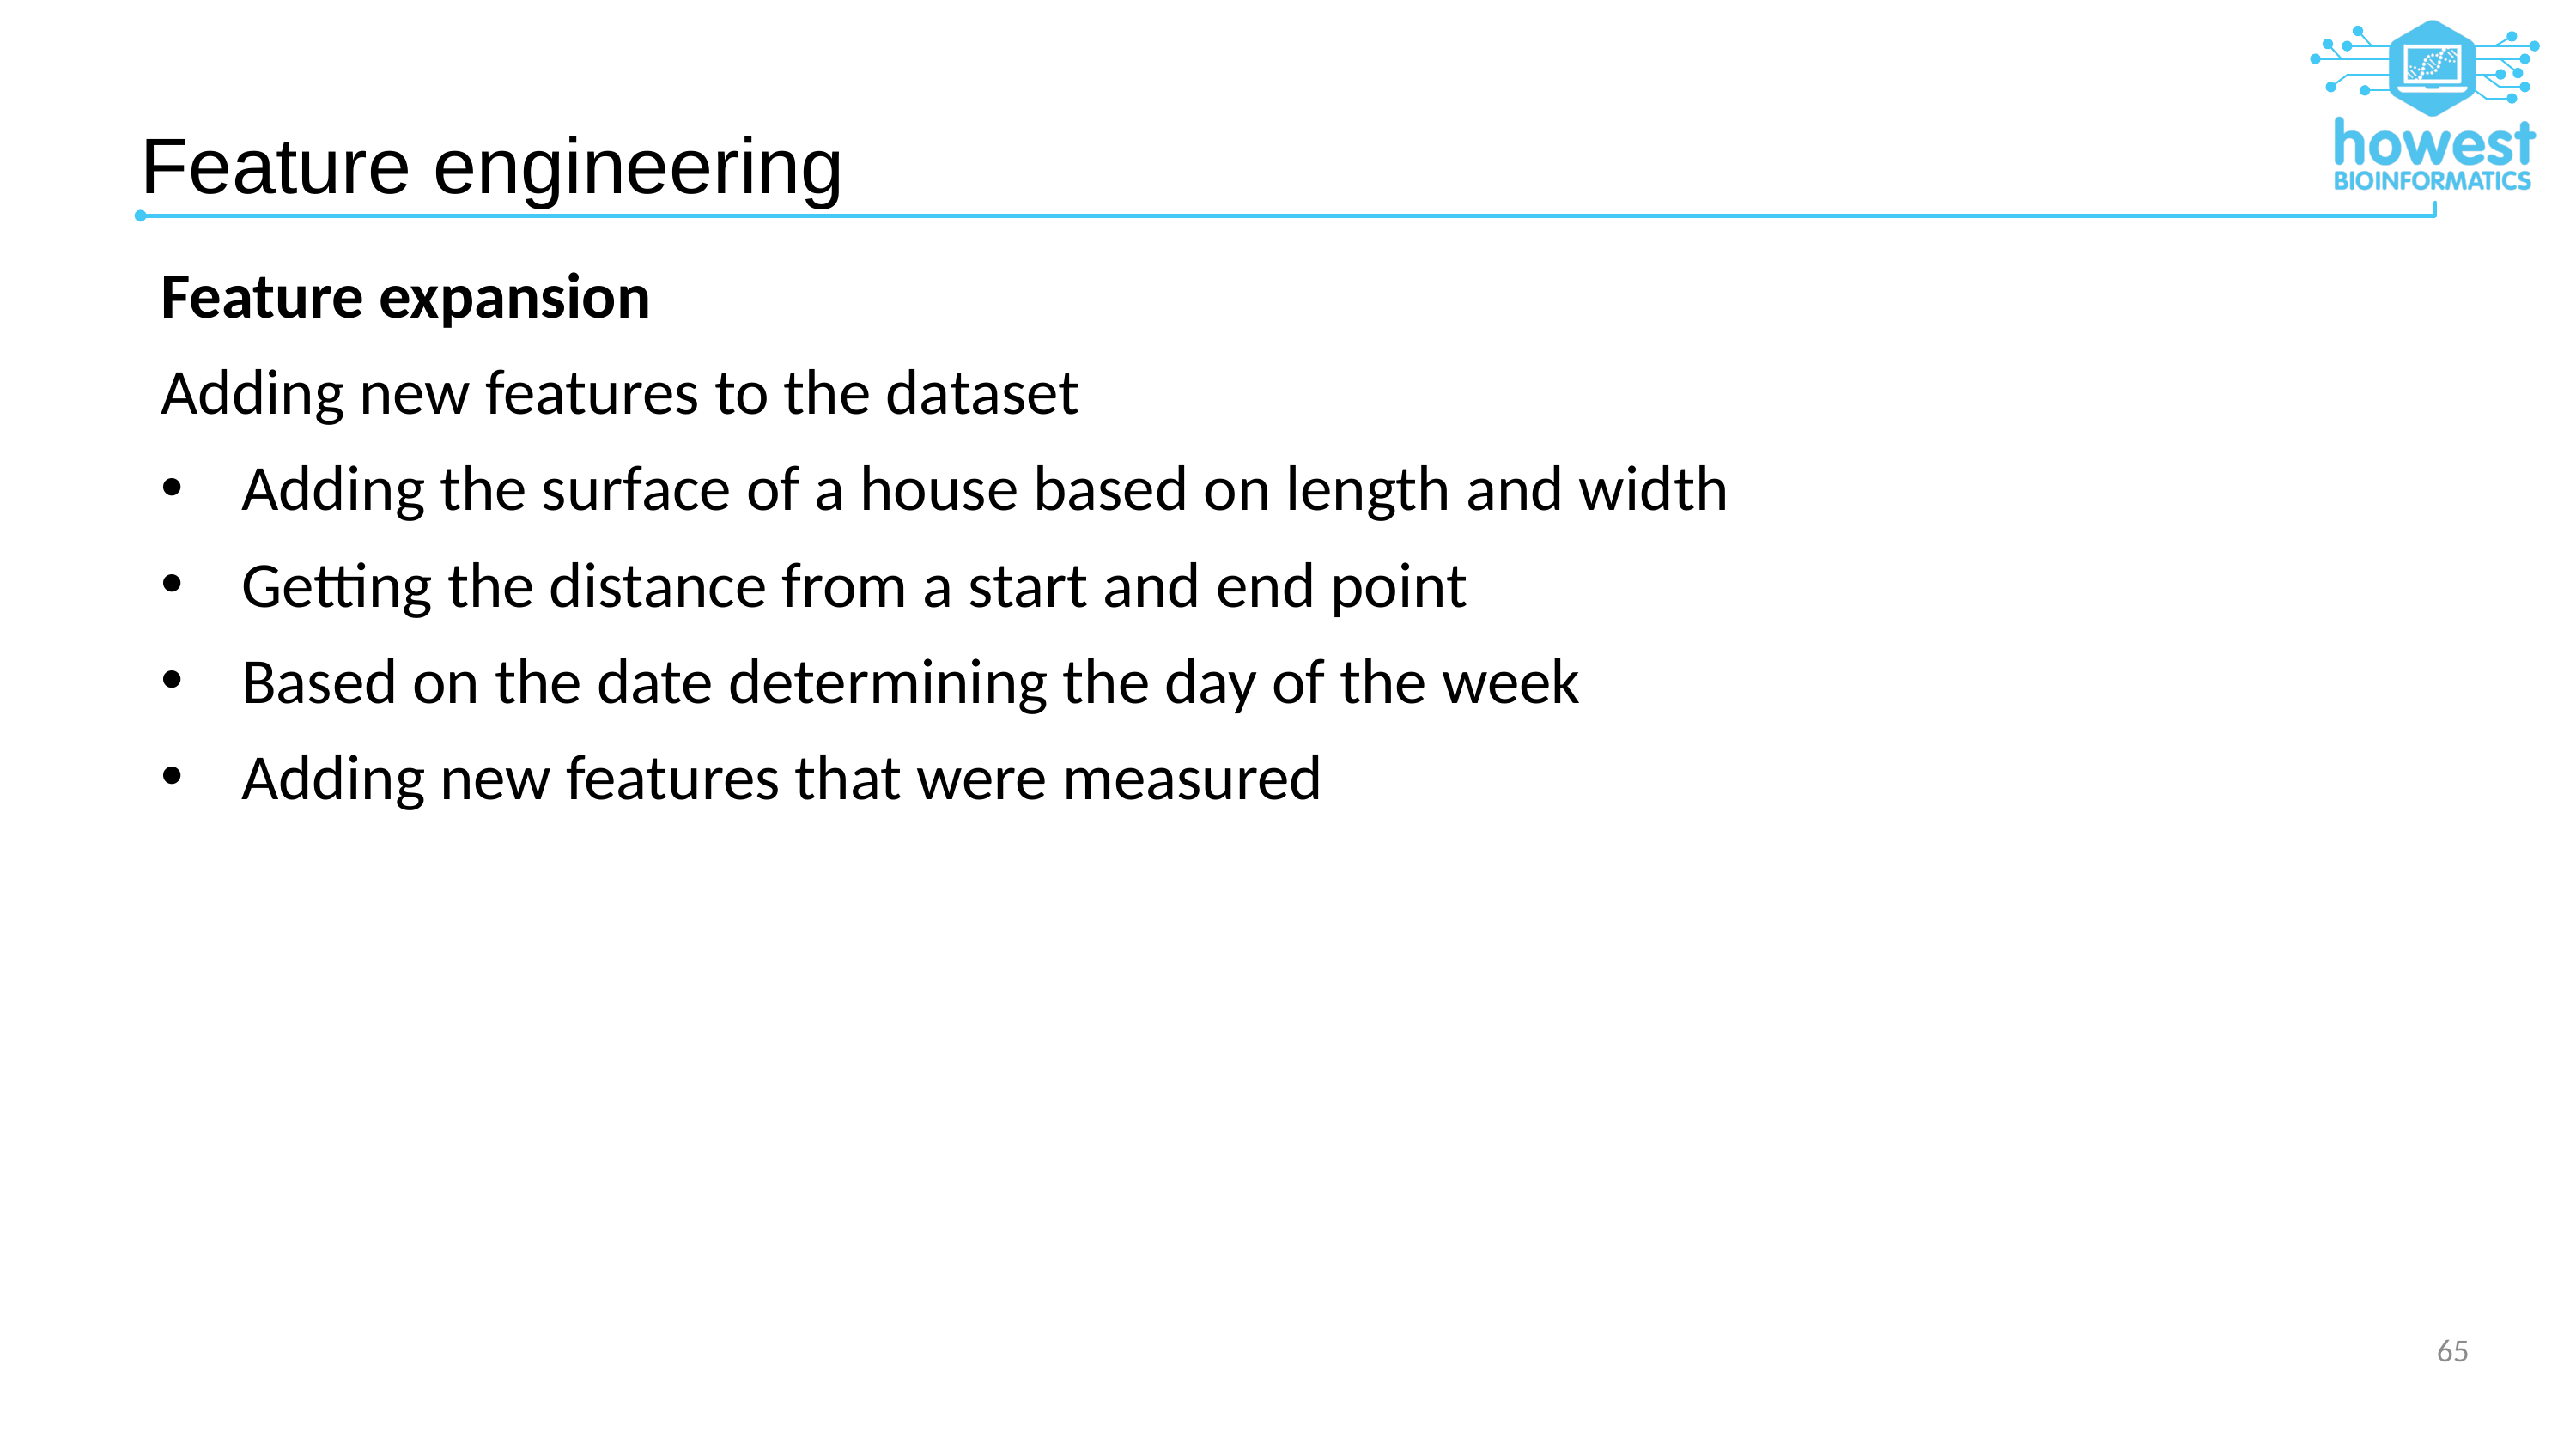

# Feature engineering
Feature expansion
Adding new features to the dataset
Adding the surface of a house based on length and width
Getting the distance from a start and end point
Based on the date determining the day of the week
Adding new features that were measured

65